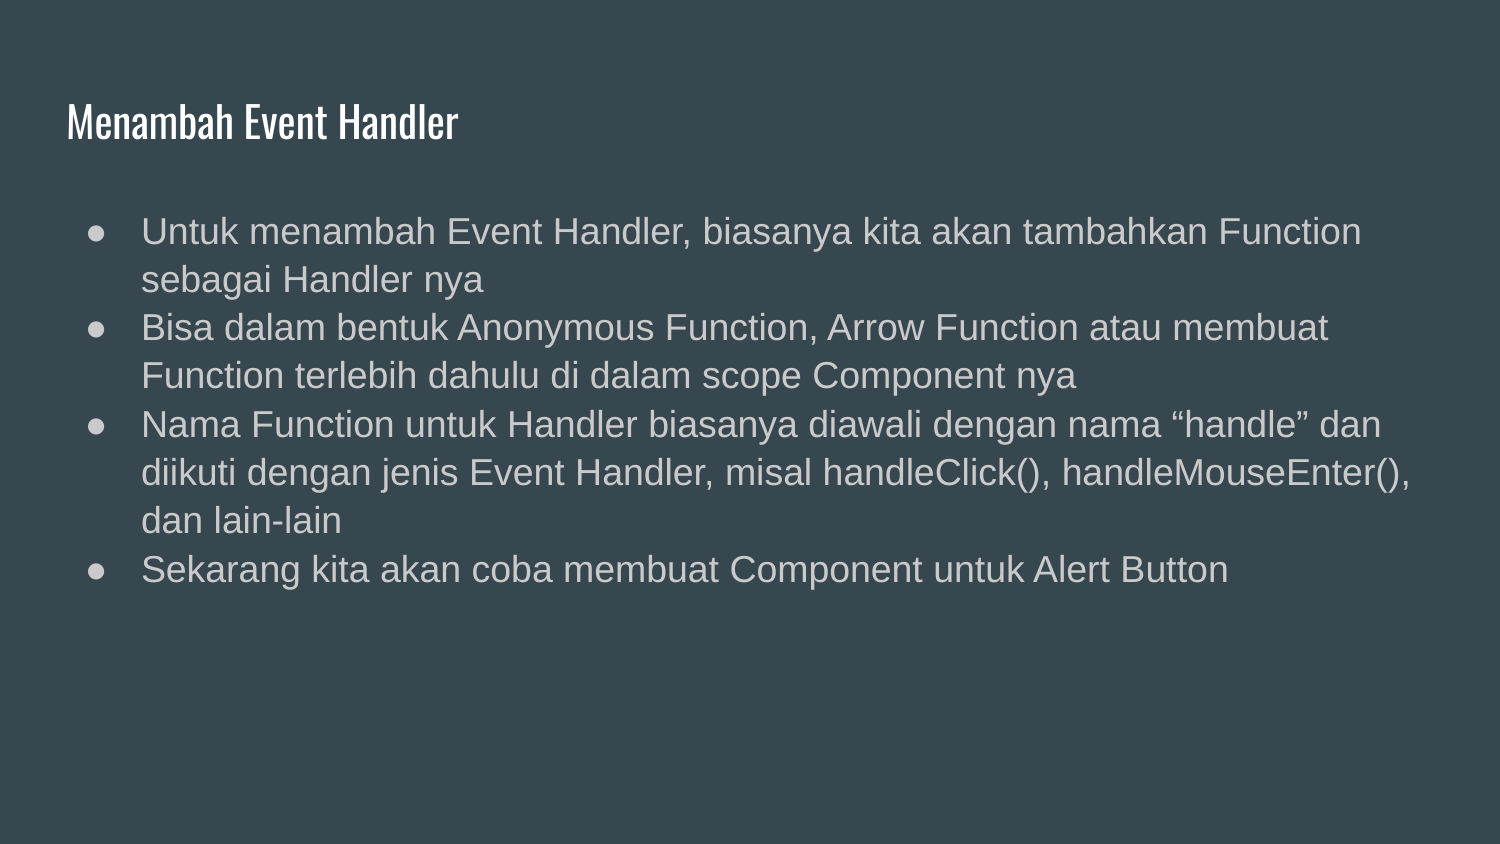

# Menambah Event Handler
Untuk menambah Event Handler, biasanya kita akan tambahkan Function sebagai Handler nya
Bisa dalam bentuk Anonymous Function, Arrow Function atau membuat Function terlebih dahulu di dalam scope Component nya
Nama Function untuk Handler biasanya diawali dengan nama “handle” dan diikuti dengan jenis Event Handler, misal handleClick(), handleMouseEnter(), dan lain-lain
Sekarang kita akan coba membuat Component untuk Alert Button